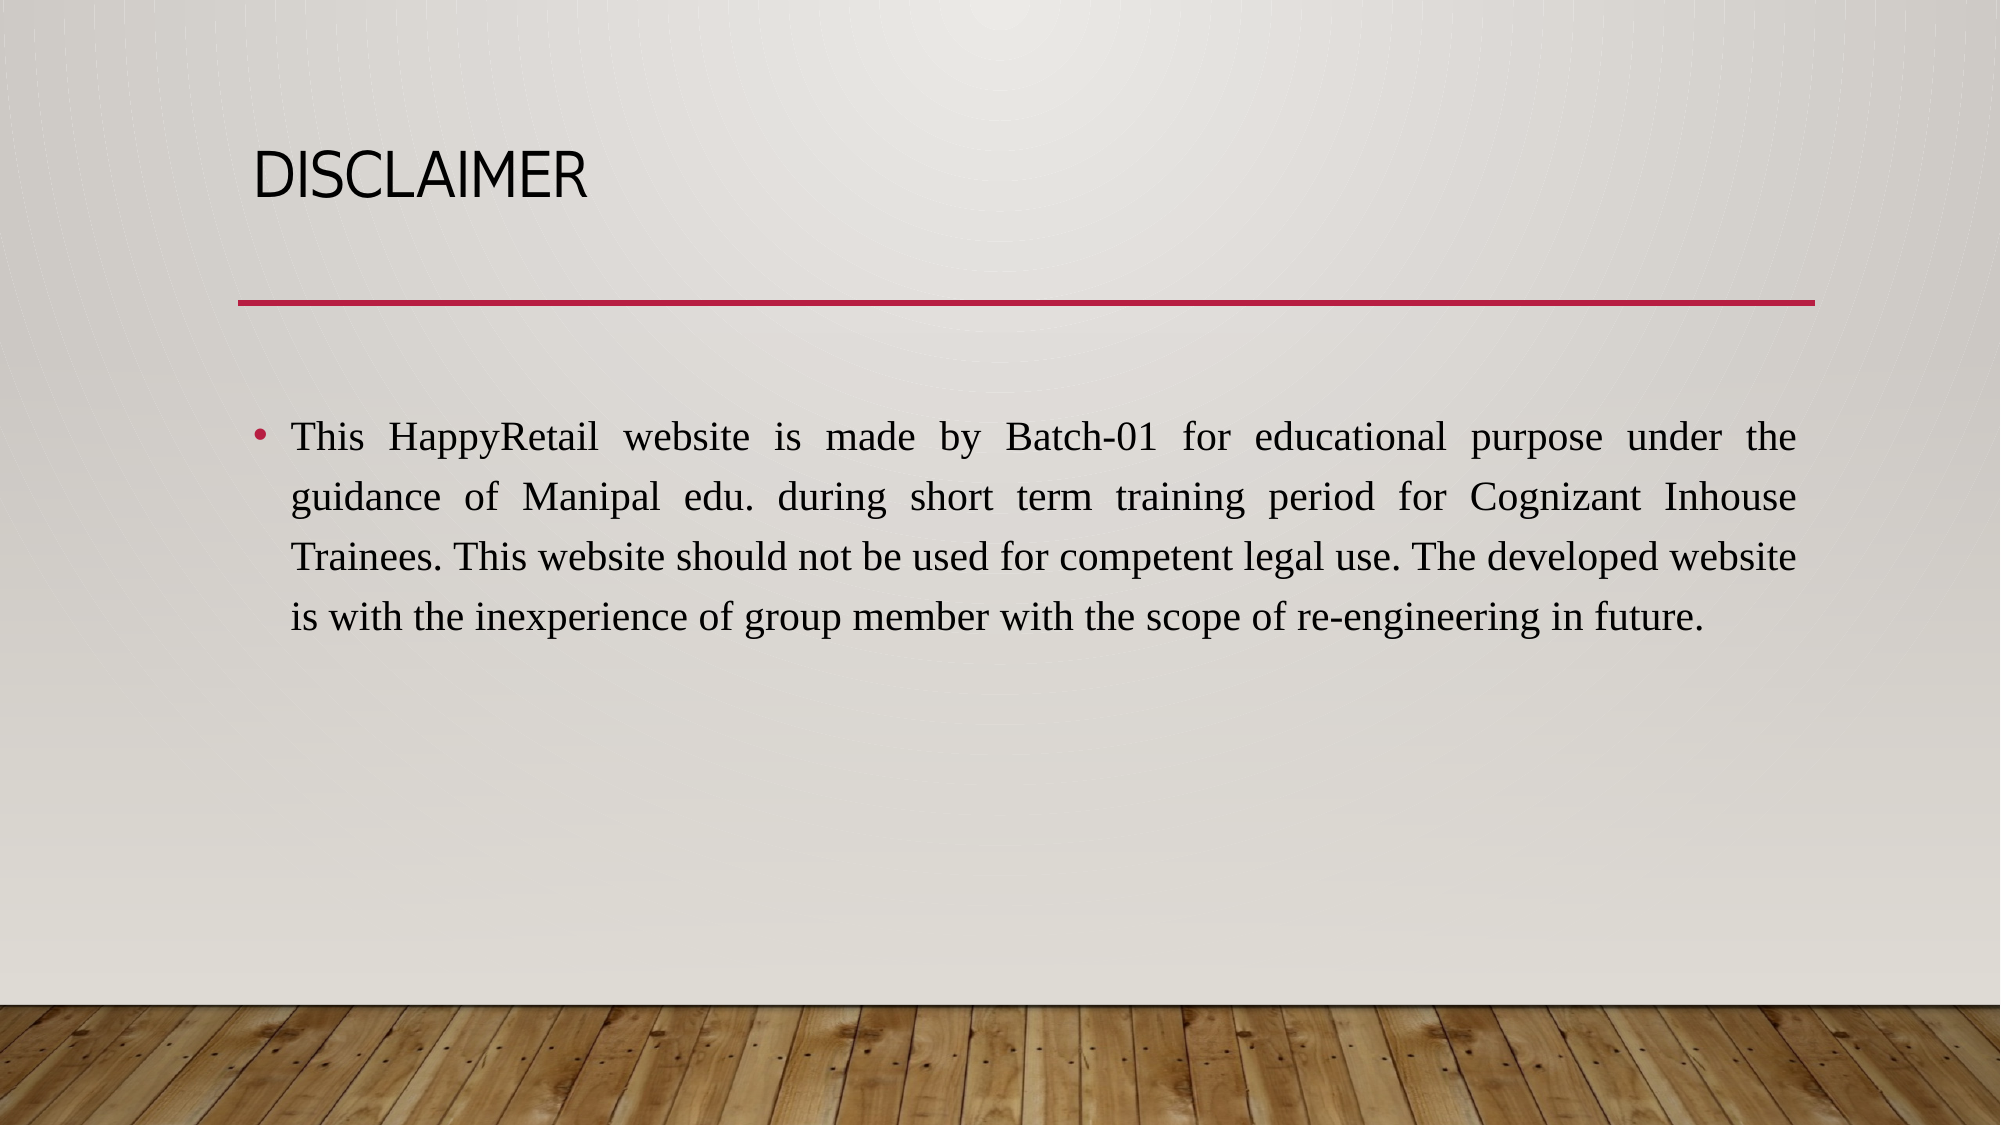

# Disclaimer

This HappyRetail website is made by Batch-01 for educational purpose under the guidance of Manipal edu. during short term training period for Cognizant Inhouse Trainees. This website should not be used for competent legal use. The developed website is with the inexperience of group member with the scope of re-engineering in future.